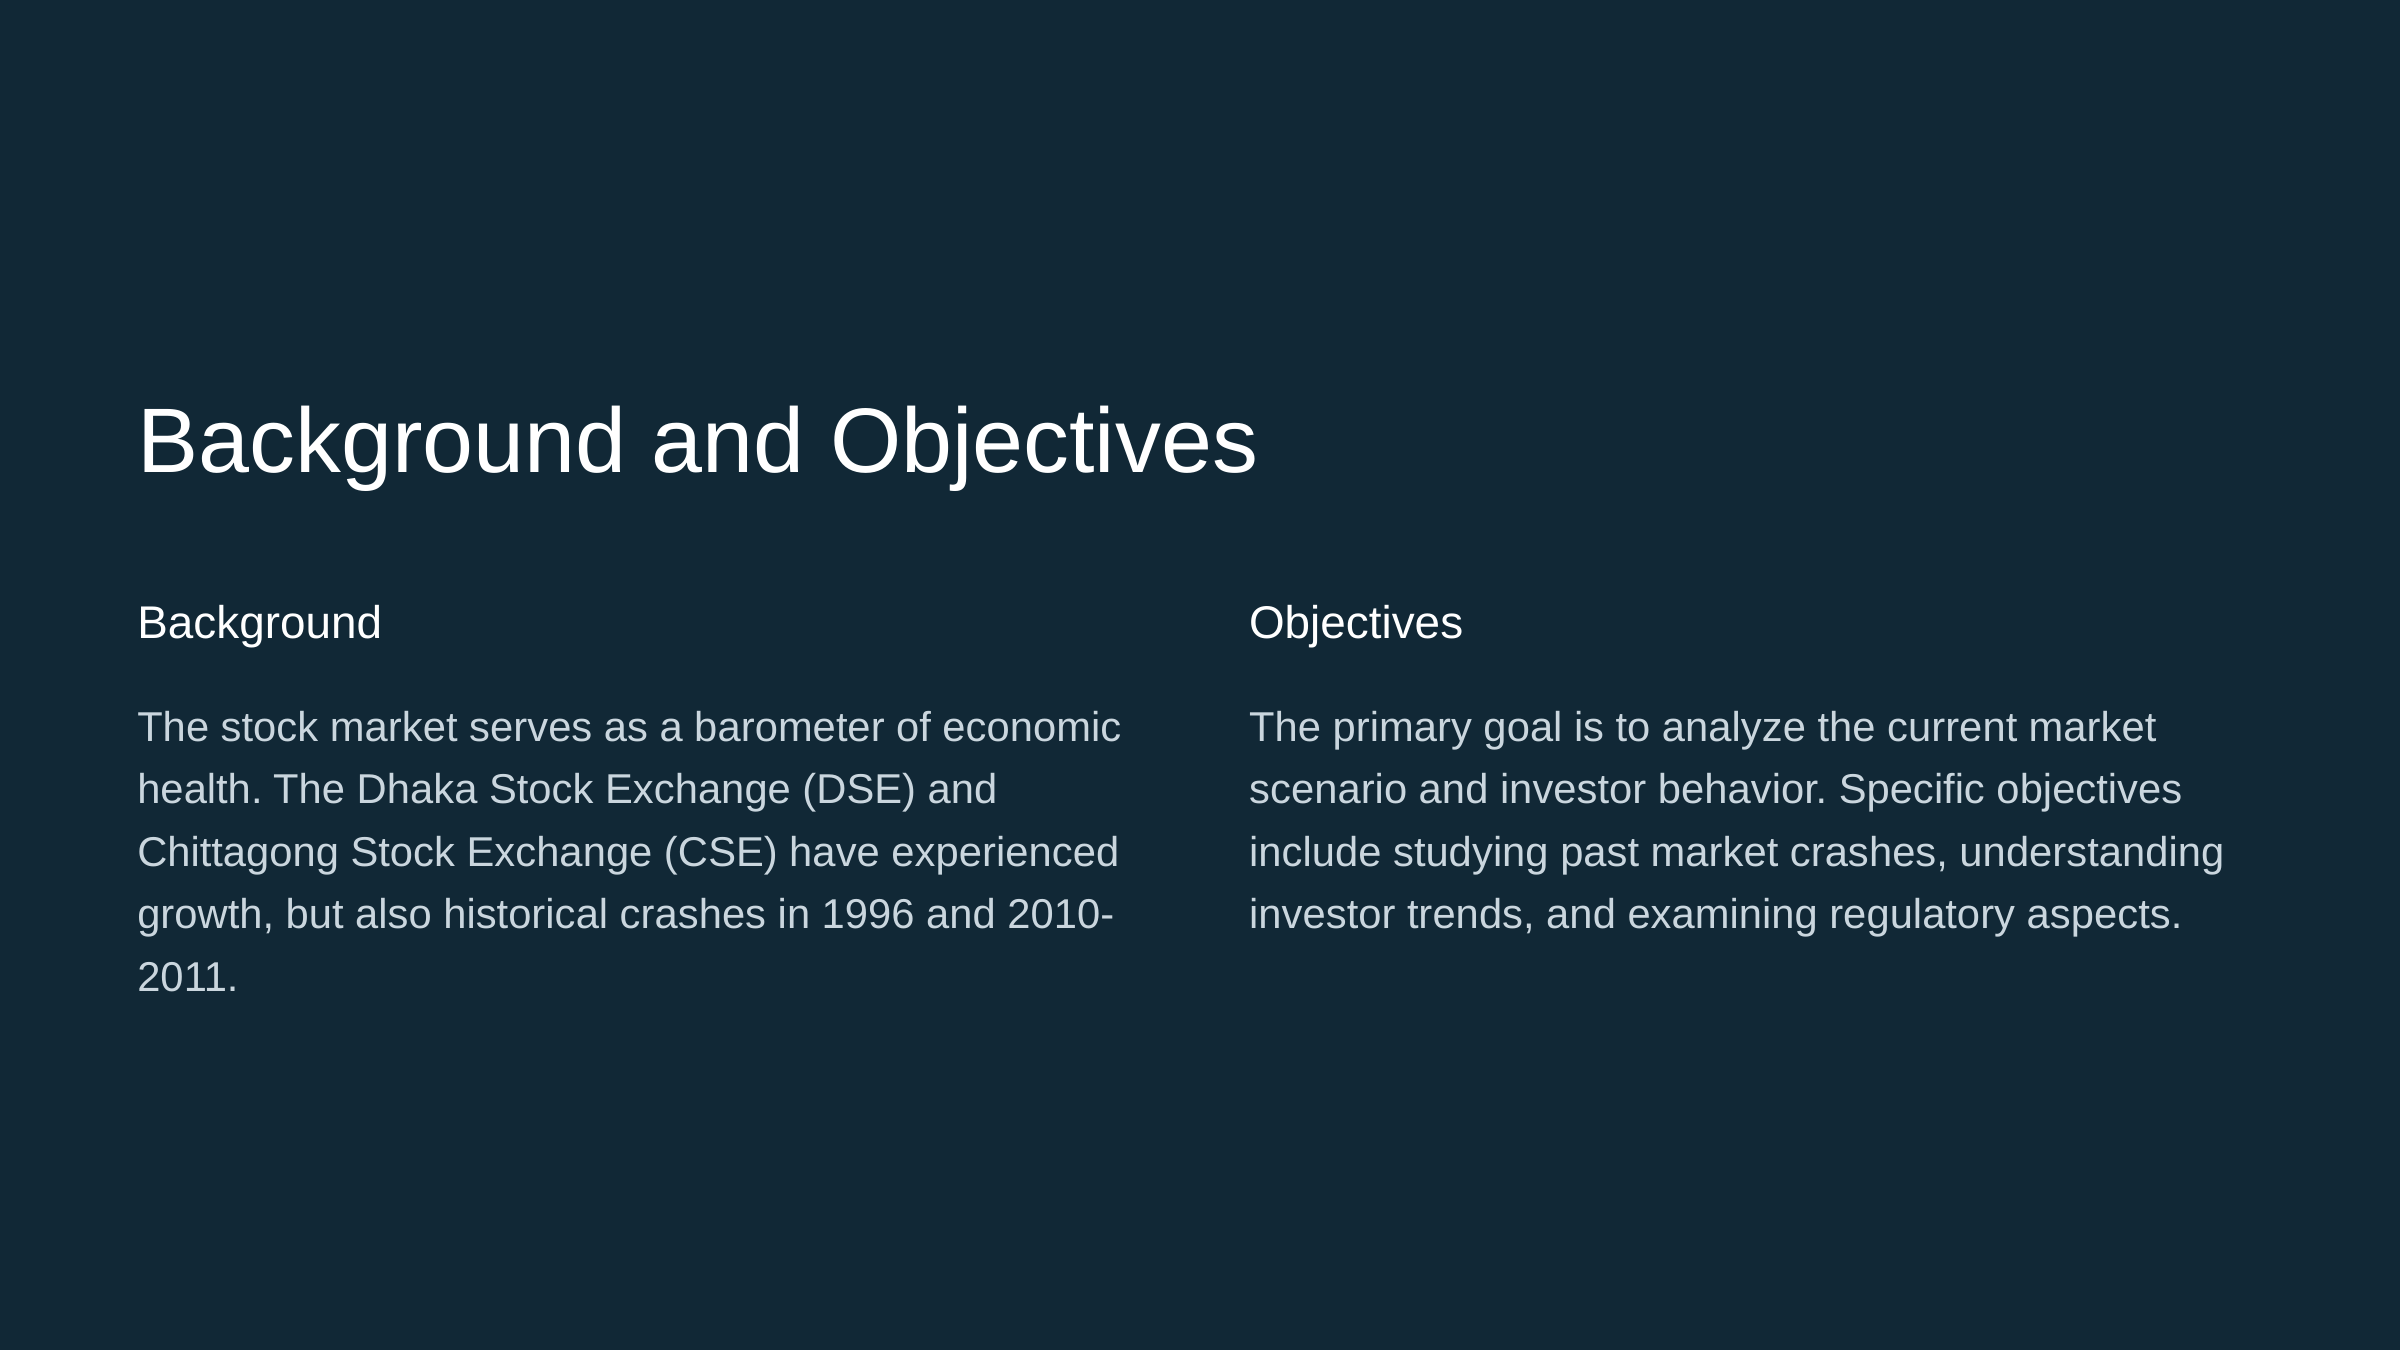

Background and Objectives
Background
Objectives
The stock market serves as a barometer of economic health. The Dhaka Stock Exchange (DSE) and Chittagong Stock Exchange (CSE) have experienced growth, but also historical crashes in 1996 and 2010-2011.
The primary goal is to analyze the current market scenario and investor behavior. Specific objectives include studying past market crashes, understanding investor trends, and examining regulatory aspects.